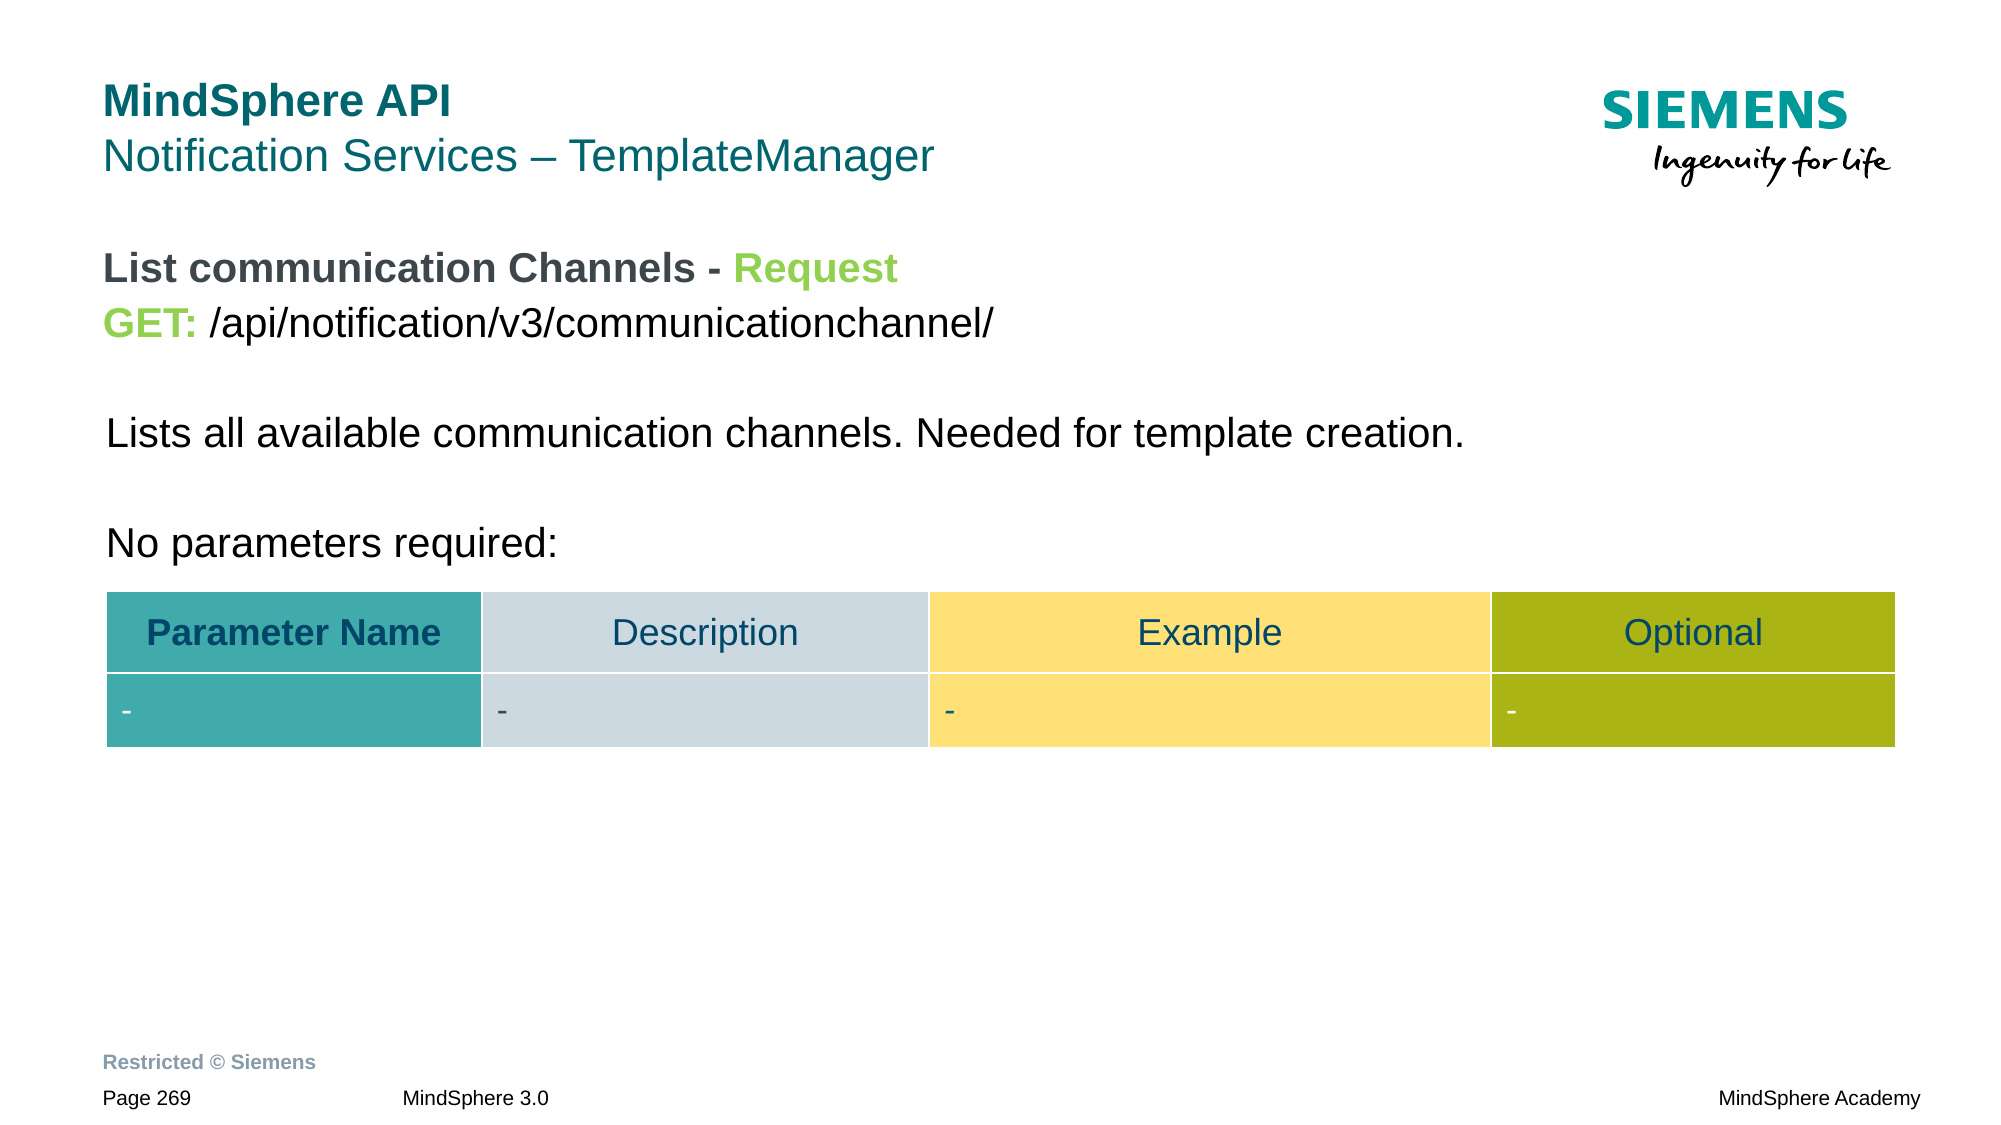

# MindSphere API Notification Services – TemplateManager
List communication Channels - Request
GET: /api/notification/v3/communicationchannel/

Lists all available communication channels. Needed for template creation.

No parameters required:

| Parameter Name | Description | Example | Optional |
| --- | --- | --- | --- |
| - | - | - | - |